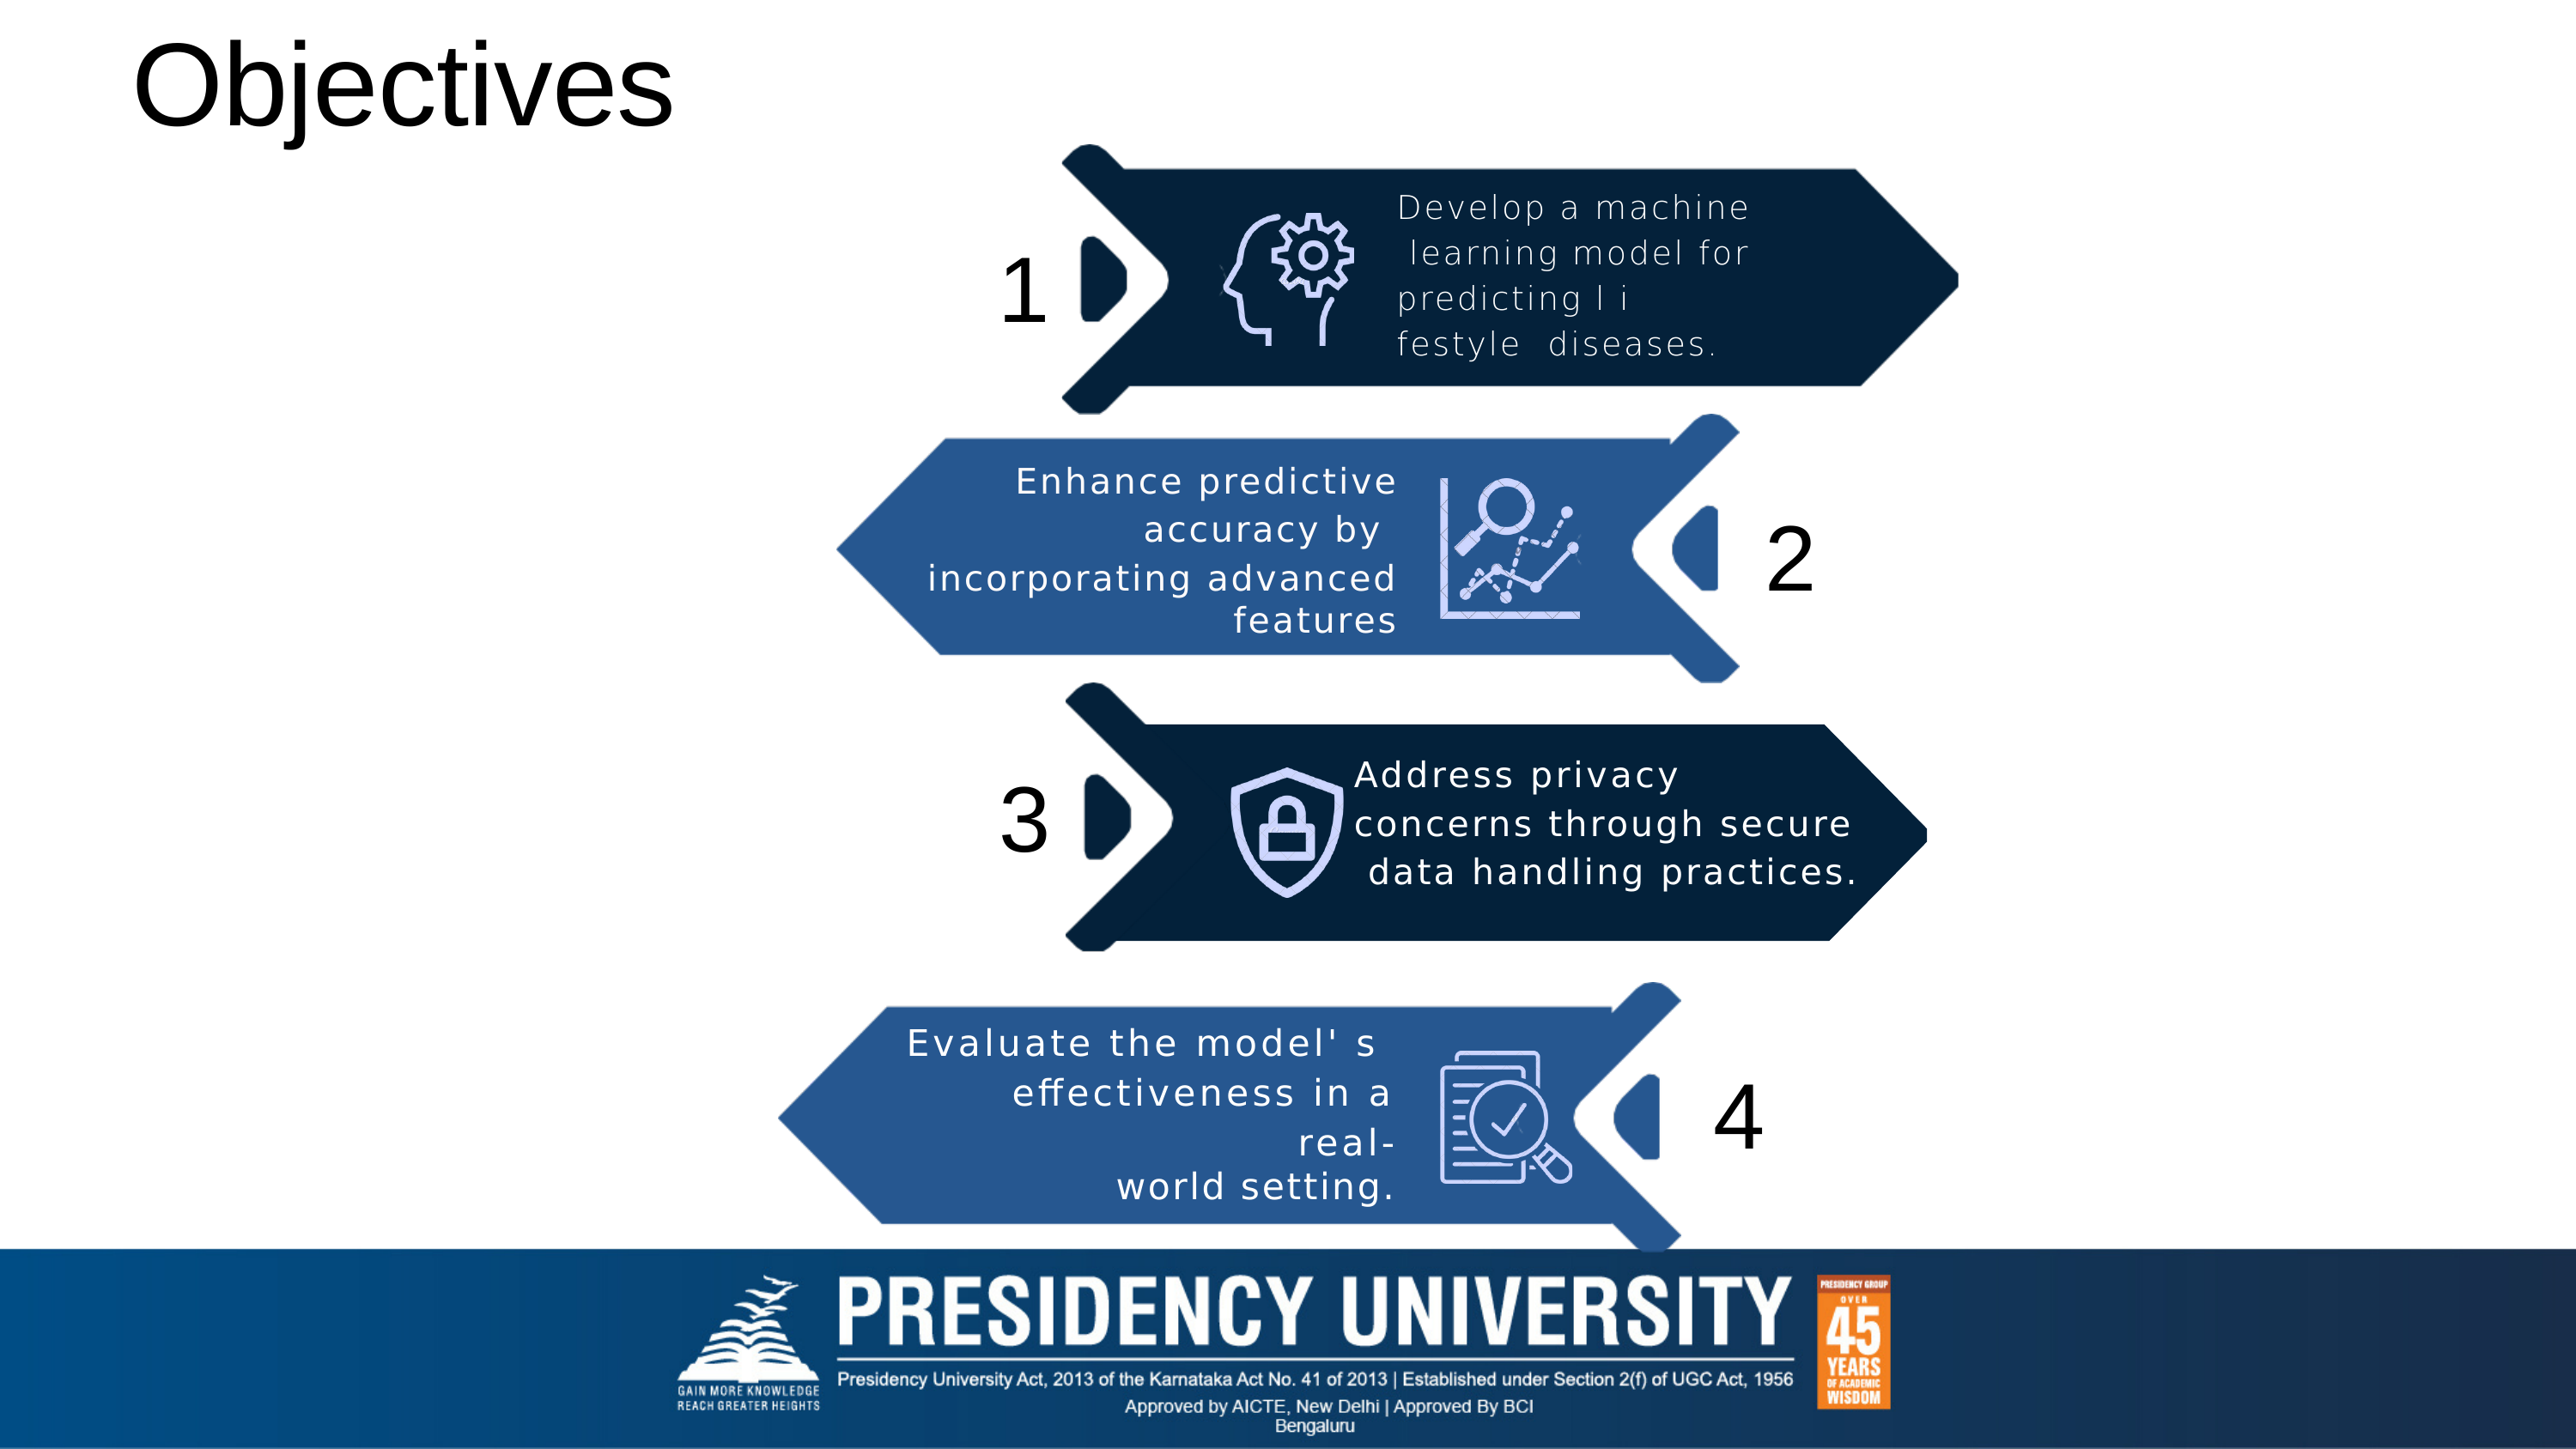

Objectives

Develop a machine  learning model for  predicting l i festyle  diseases.
1

Enhance predictive
accuracy by  incorporating advanced
features

2

3
Address privacy
concerns through secure  data handling practices.

Evaluate the model' s  effectiveness in a real-
world setting.
4